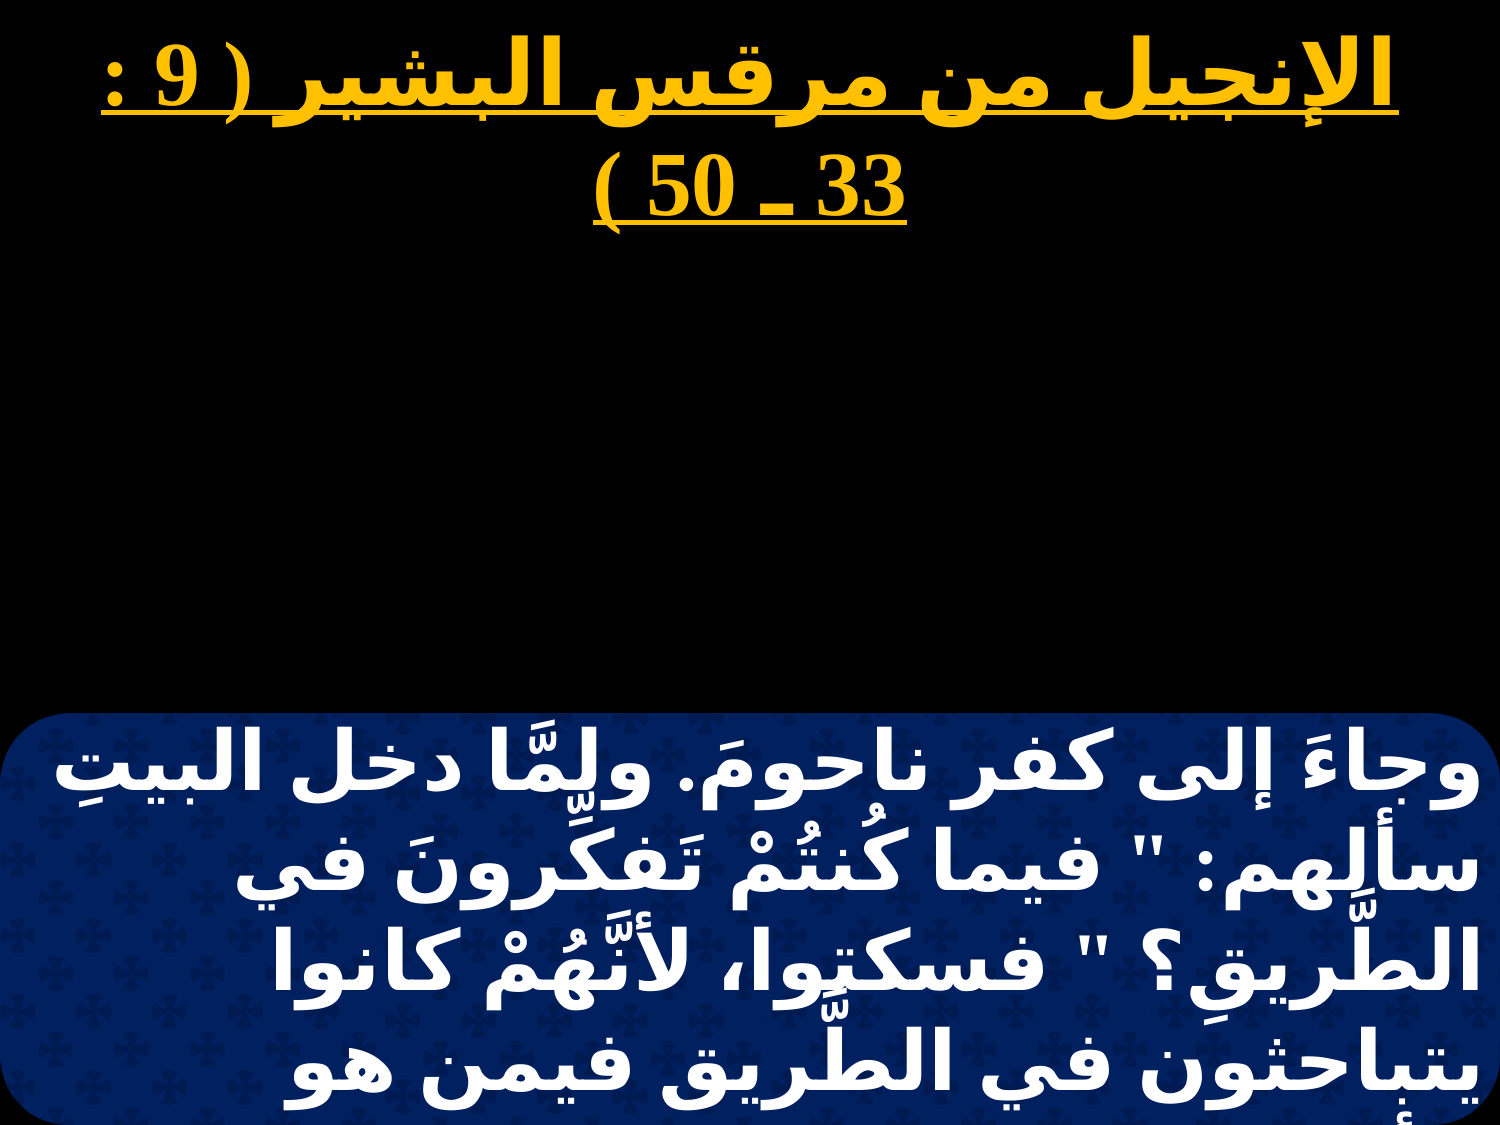

الإنجيل من مرقس البشير ( 9 : 33 ـ 50 )
وجاءَ إلى كفر ناحومَ. ولمَّا دخل البيتِ سألهم: " فيما كُنتُمْ تَفكِّرونَ في الطَّريقِ؟ " فسكتوا، لأنَّهُمْ كانوا يتباحثون في الطَّريق فيمن هو الأعظمُ بينهم. فجلسَ ودعا الاثنيْ عشرَ وقال لهم: